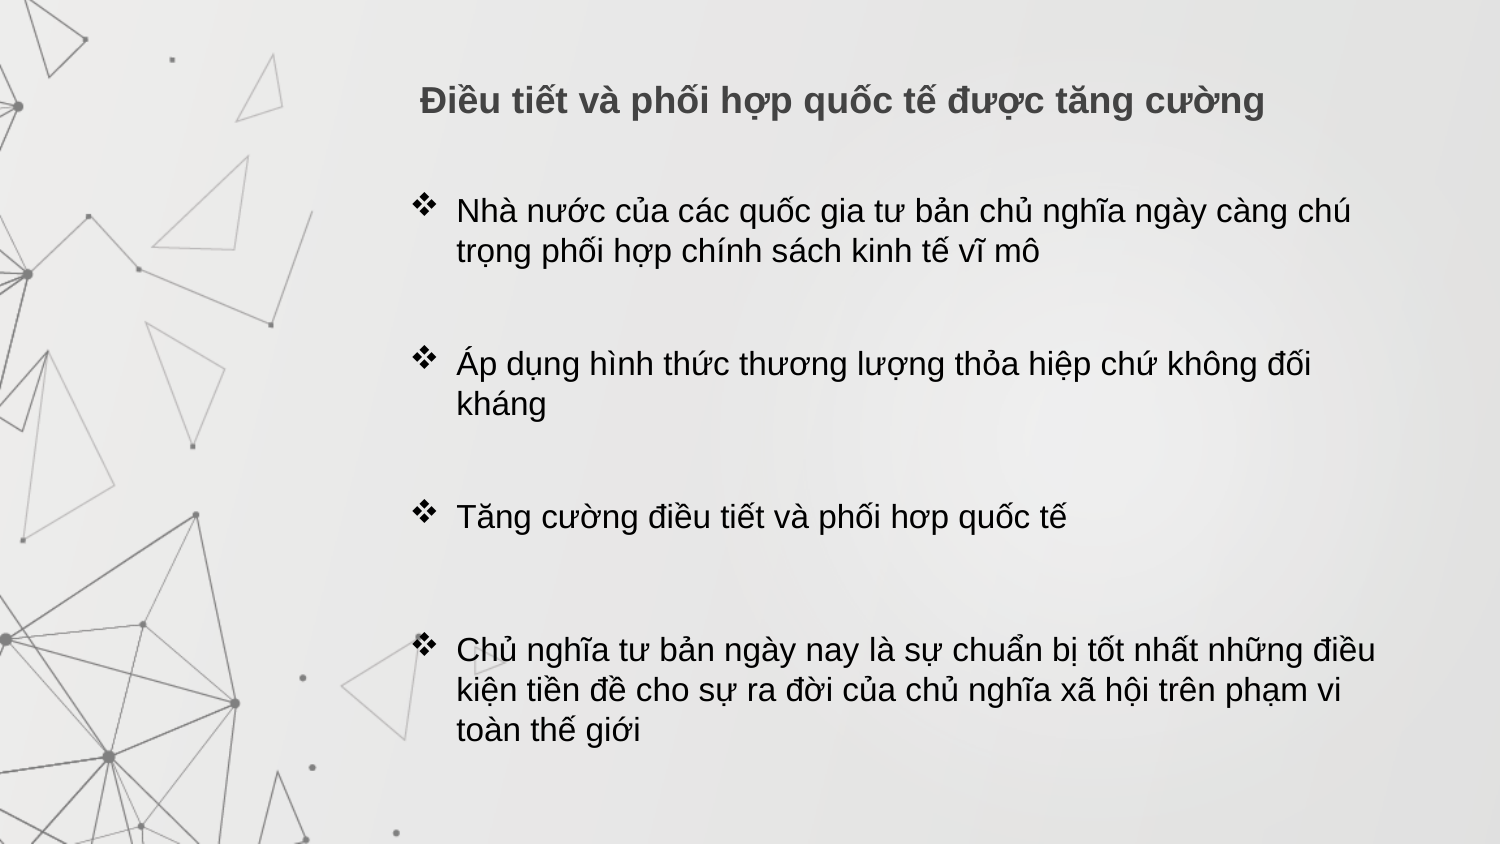

# Điều tiết và phối hợp quốc tế được tăng cường
Nhà nước của các quốc gia tư bản chủ nghĩa ngày càng chú trọng phối hợp chính sách kinh tế vĩ mô
Áp dụng hình thức thương lượng thỏa hiệp chứ không đối kháng
Tăng cường điều tiết và phối hơp quốc tế
Chủ nghĩa tư bản ngày nay là sự chuẩn bị tốt nhất những điều kiện tiền đề cho sự ra đời của chủ nghĩa xã hội trên phạm vi toàn thế giới